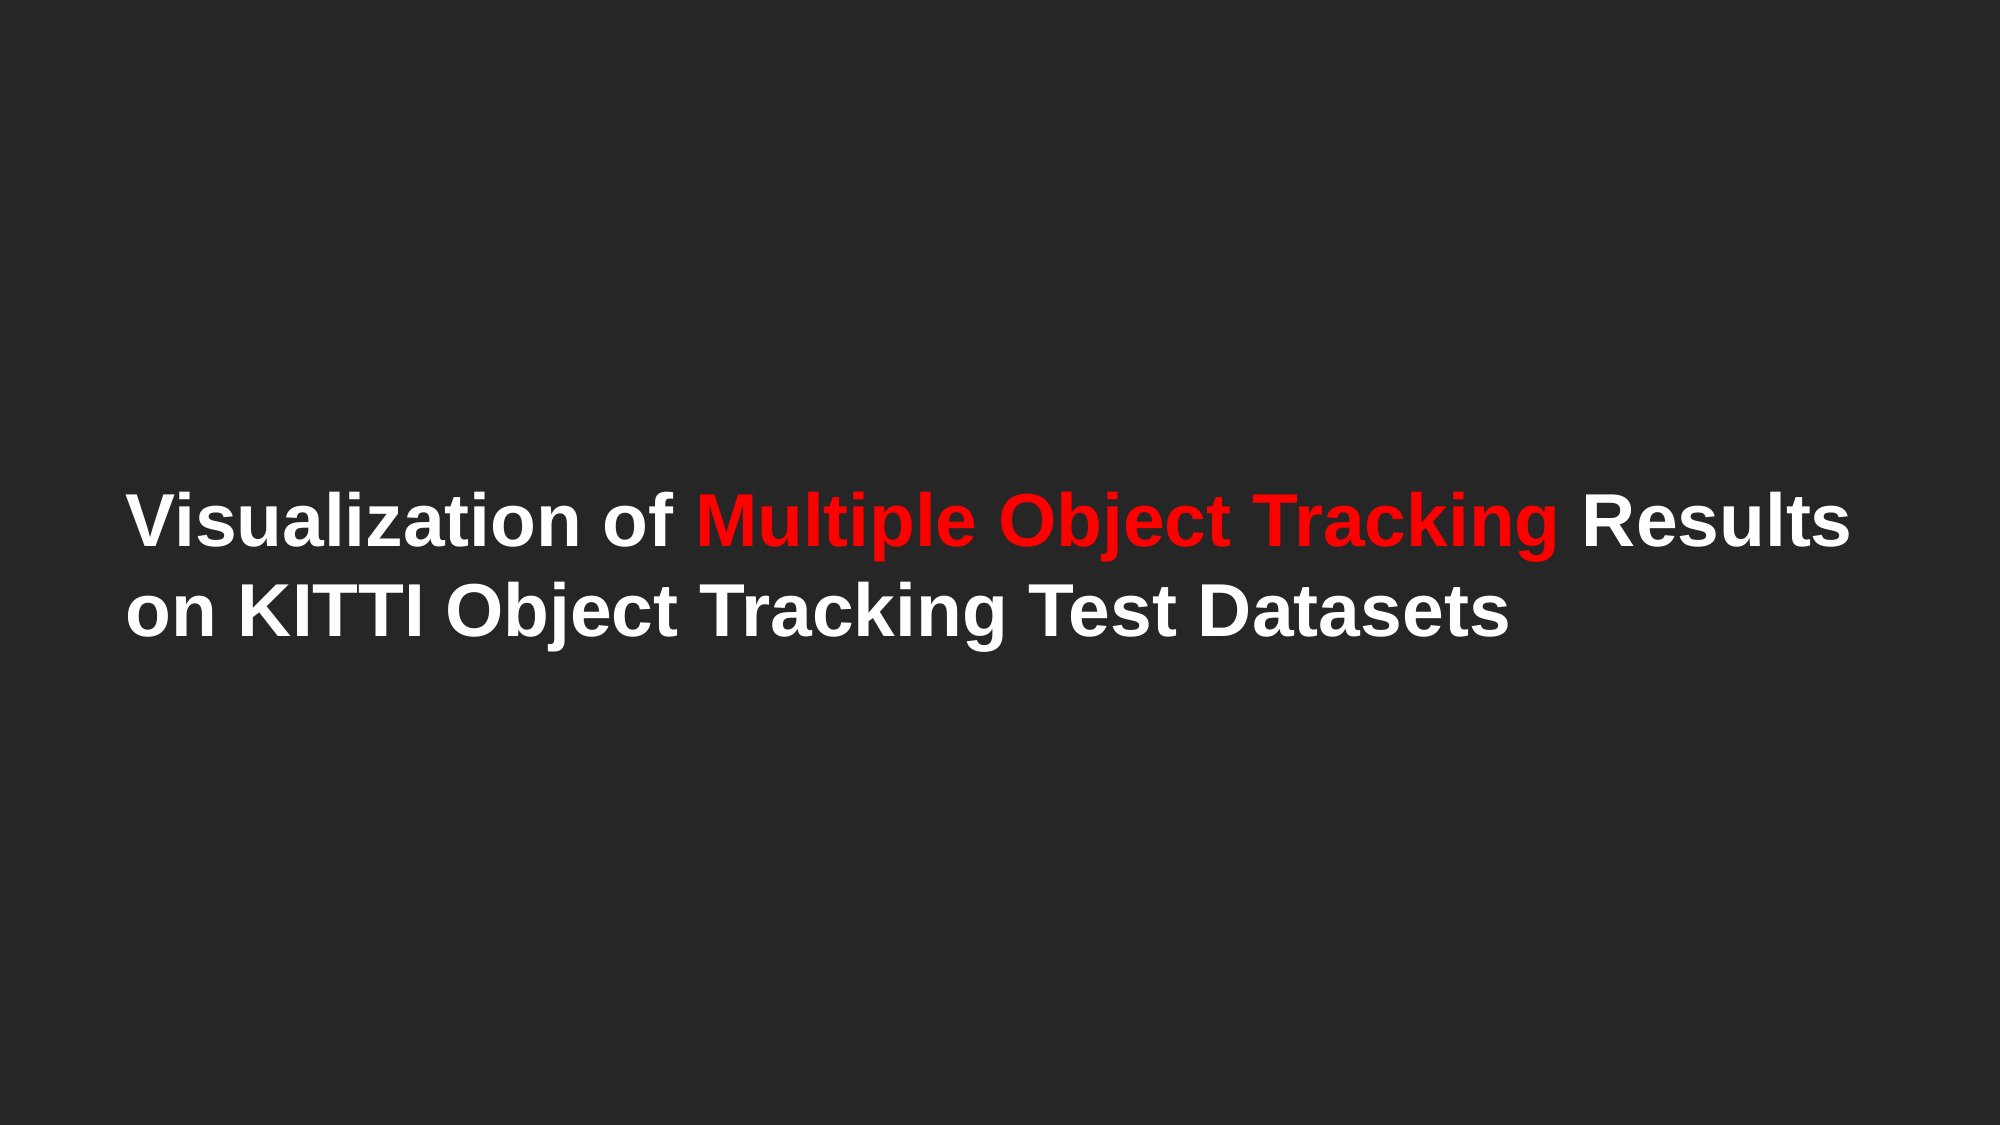

Visualization of Multiple Object Tracking Results
on KITTI Object Tracking Test Datasets